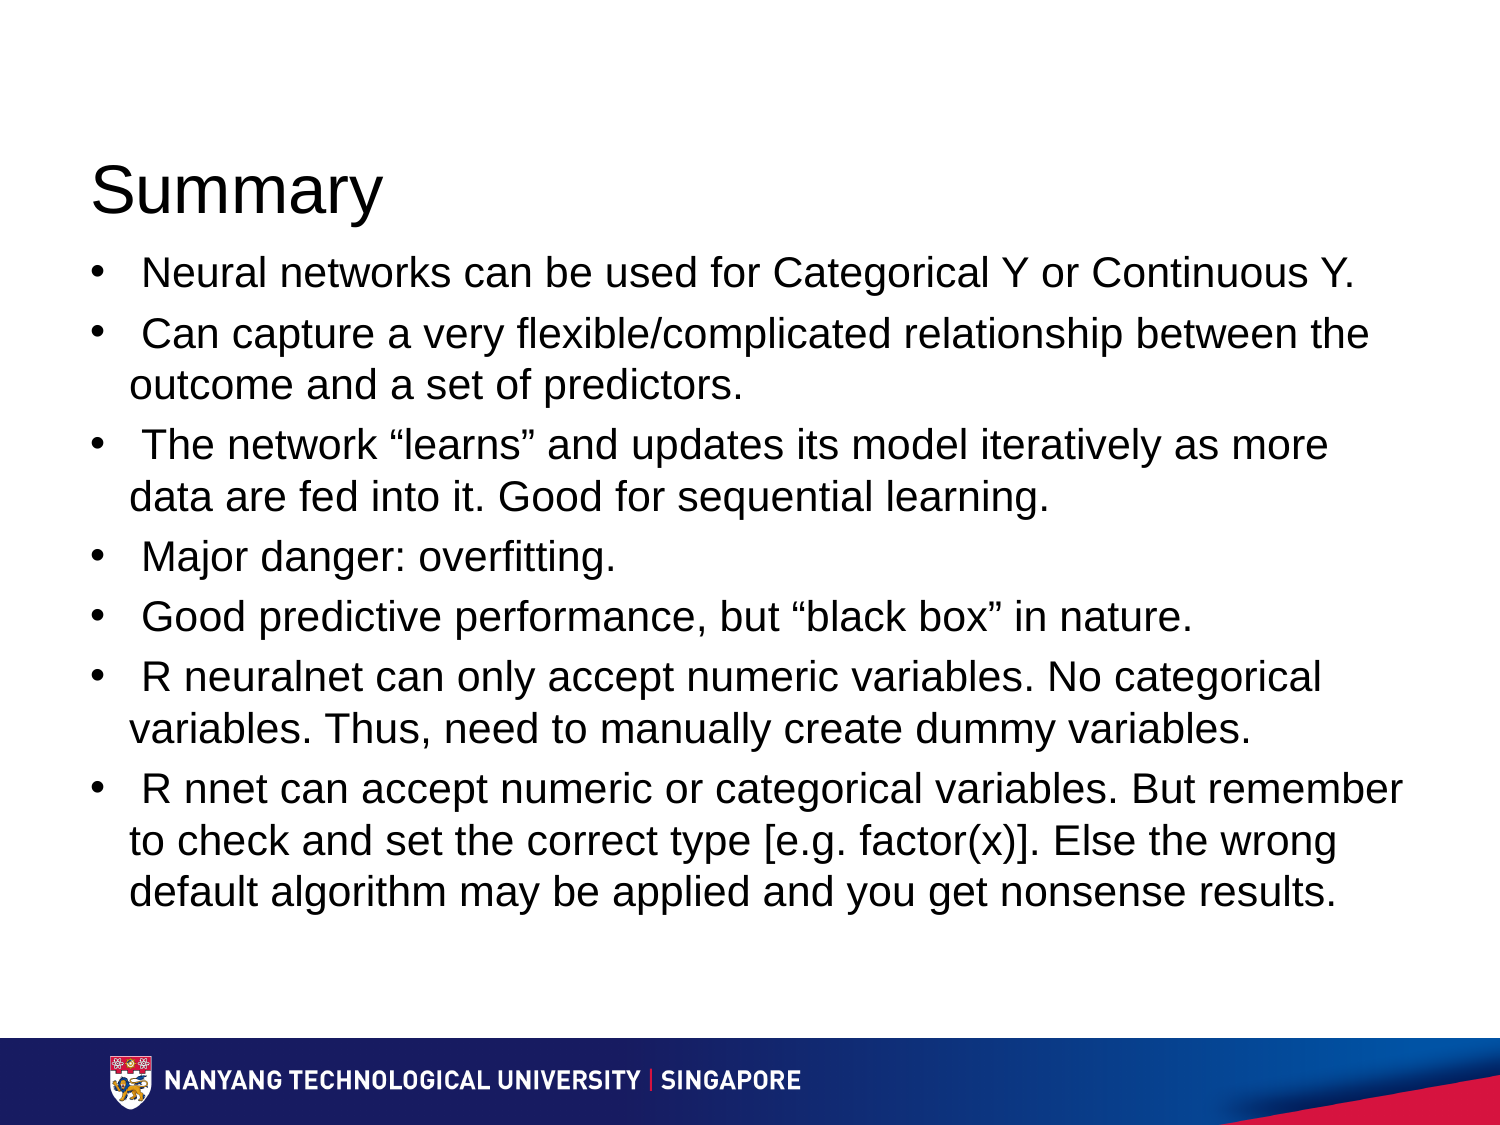

# Summary
 Neural networks can be used for Categorical Y or Continuous Y.
 Can capture a very flexible/complicated relationship between the outcome and a set of predictors.
 The network “learns” and updates its model iteratively as more data are fed into it. Good for sequential learning.
 Major danger: overfitting.
 Good predictive performance, but “black box” in nature.
 R neuralnet can only accept numeric variables. No categorical variables. Thus, need to manually create dummy variables.
 R nnet can accept numeric or categorical variables. But remember to check and set the correct type [e.g. factor(x)]. Else the wrong default algorithm may be applied and you get nonsense results.